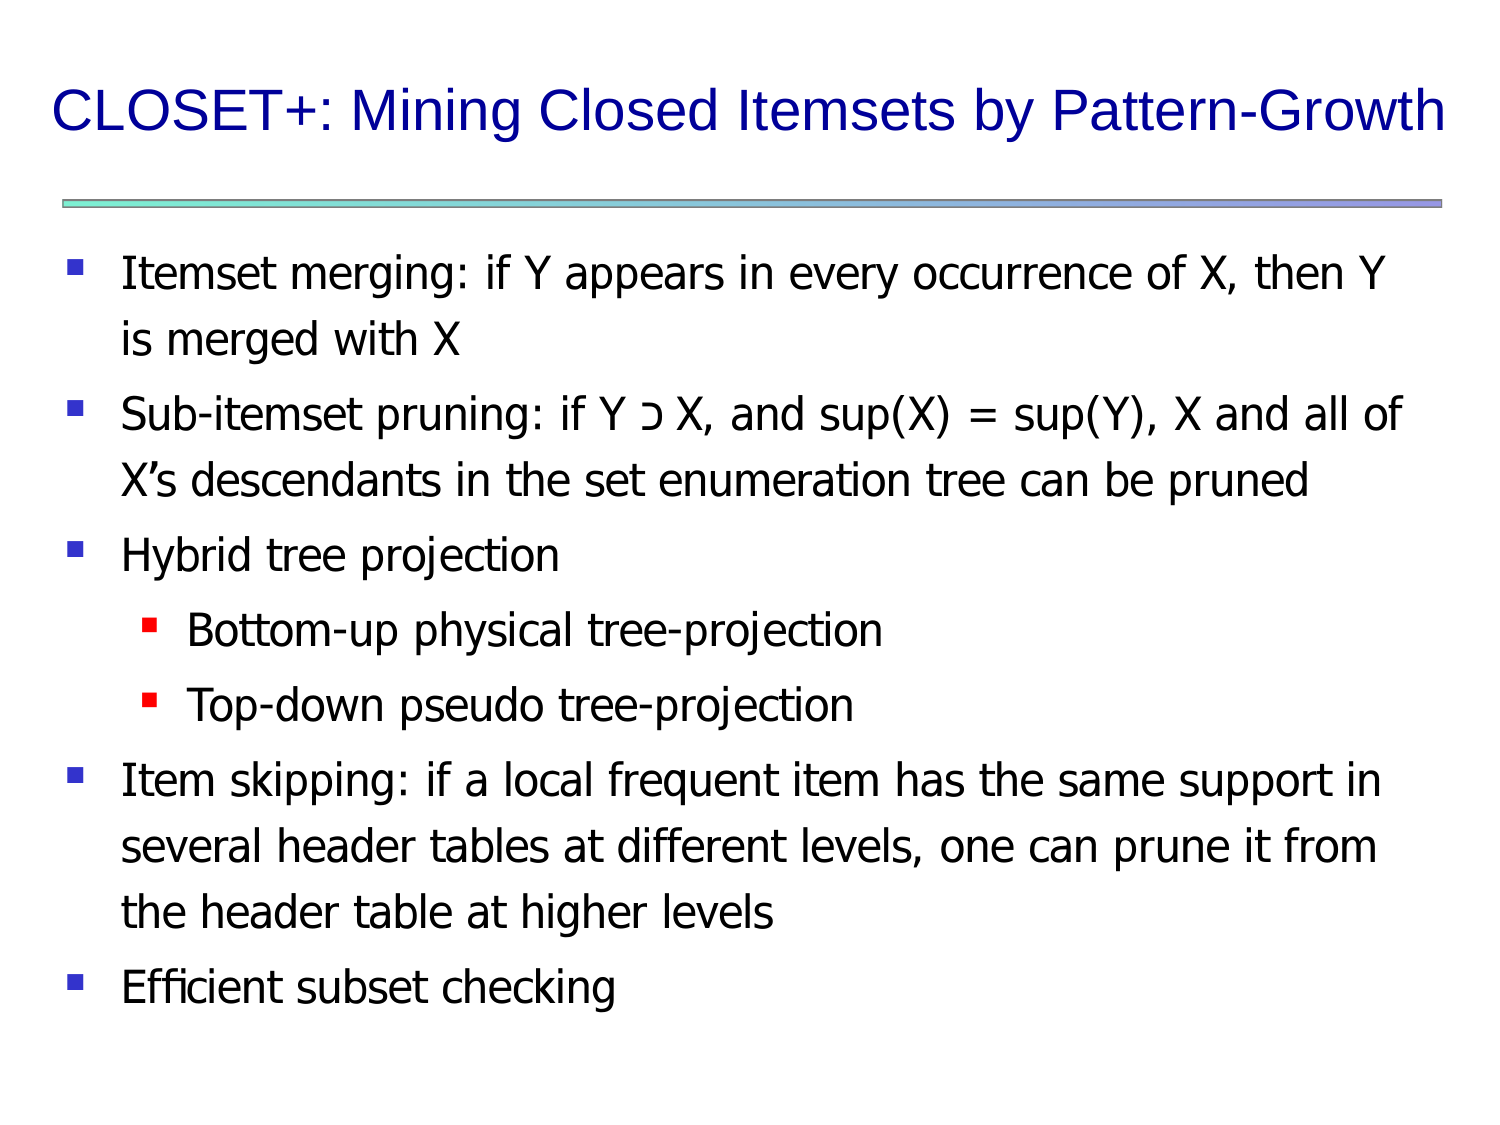

# CLOSET+: Mining Closed Itemsets by Pattern-Growth
Itemset merging: if Y appears in every occurrence of X, then Y is merged with X
Sub-itemset pruning: if Y כ X, and sup(X) = sup(Y), X and all of X’s descendants in the set enumeration tree can be pruned
Hybrid tree projection
Bottom-up physical tree-projection
Top-down pseudo tree-projection
Item skipping: if a local frequent item has the same support in several header tables at different levels, one can prune it from the header table at higher levels
Efficient subset checking